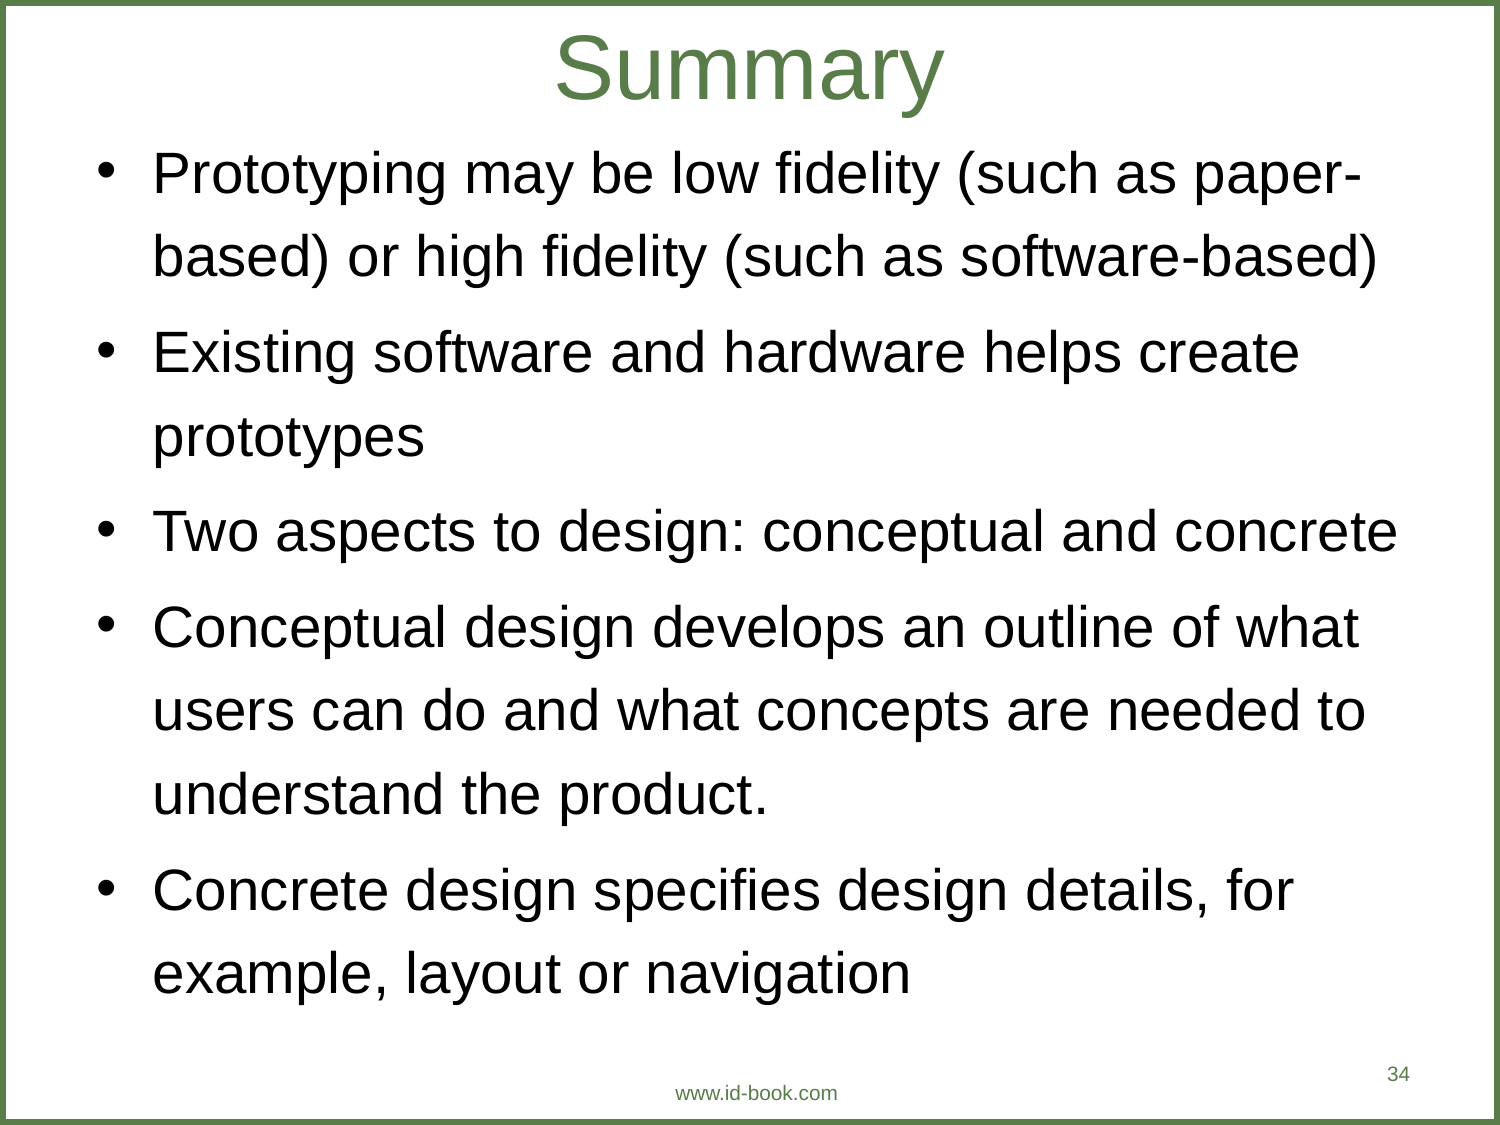

# Summary
Prototyping may be low fidelity (such as paper-based) or high fidelity (such as software-based)
Existing software and hardware helps create prototypes
Two aspects to design: conceptual and concrete
Conceptual design develops an outline of what users can do and what concepts are needed to understand the product.
Concrete design specifies design details, for example, layout or navigation

34
www.id-book.com